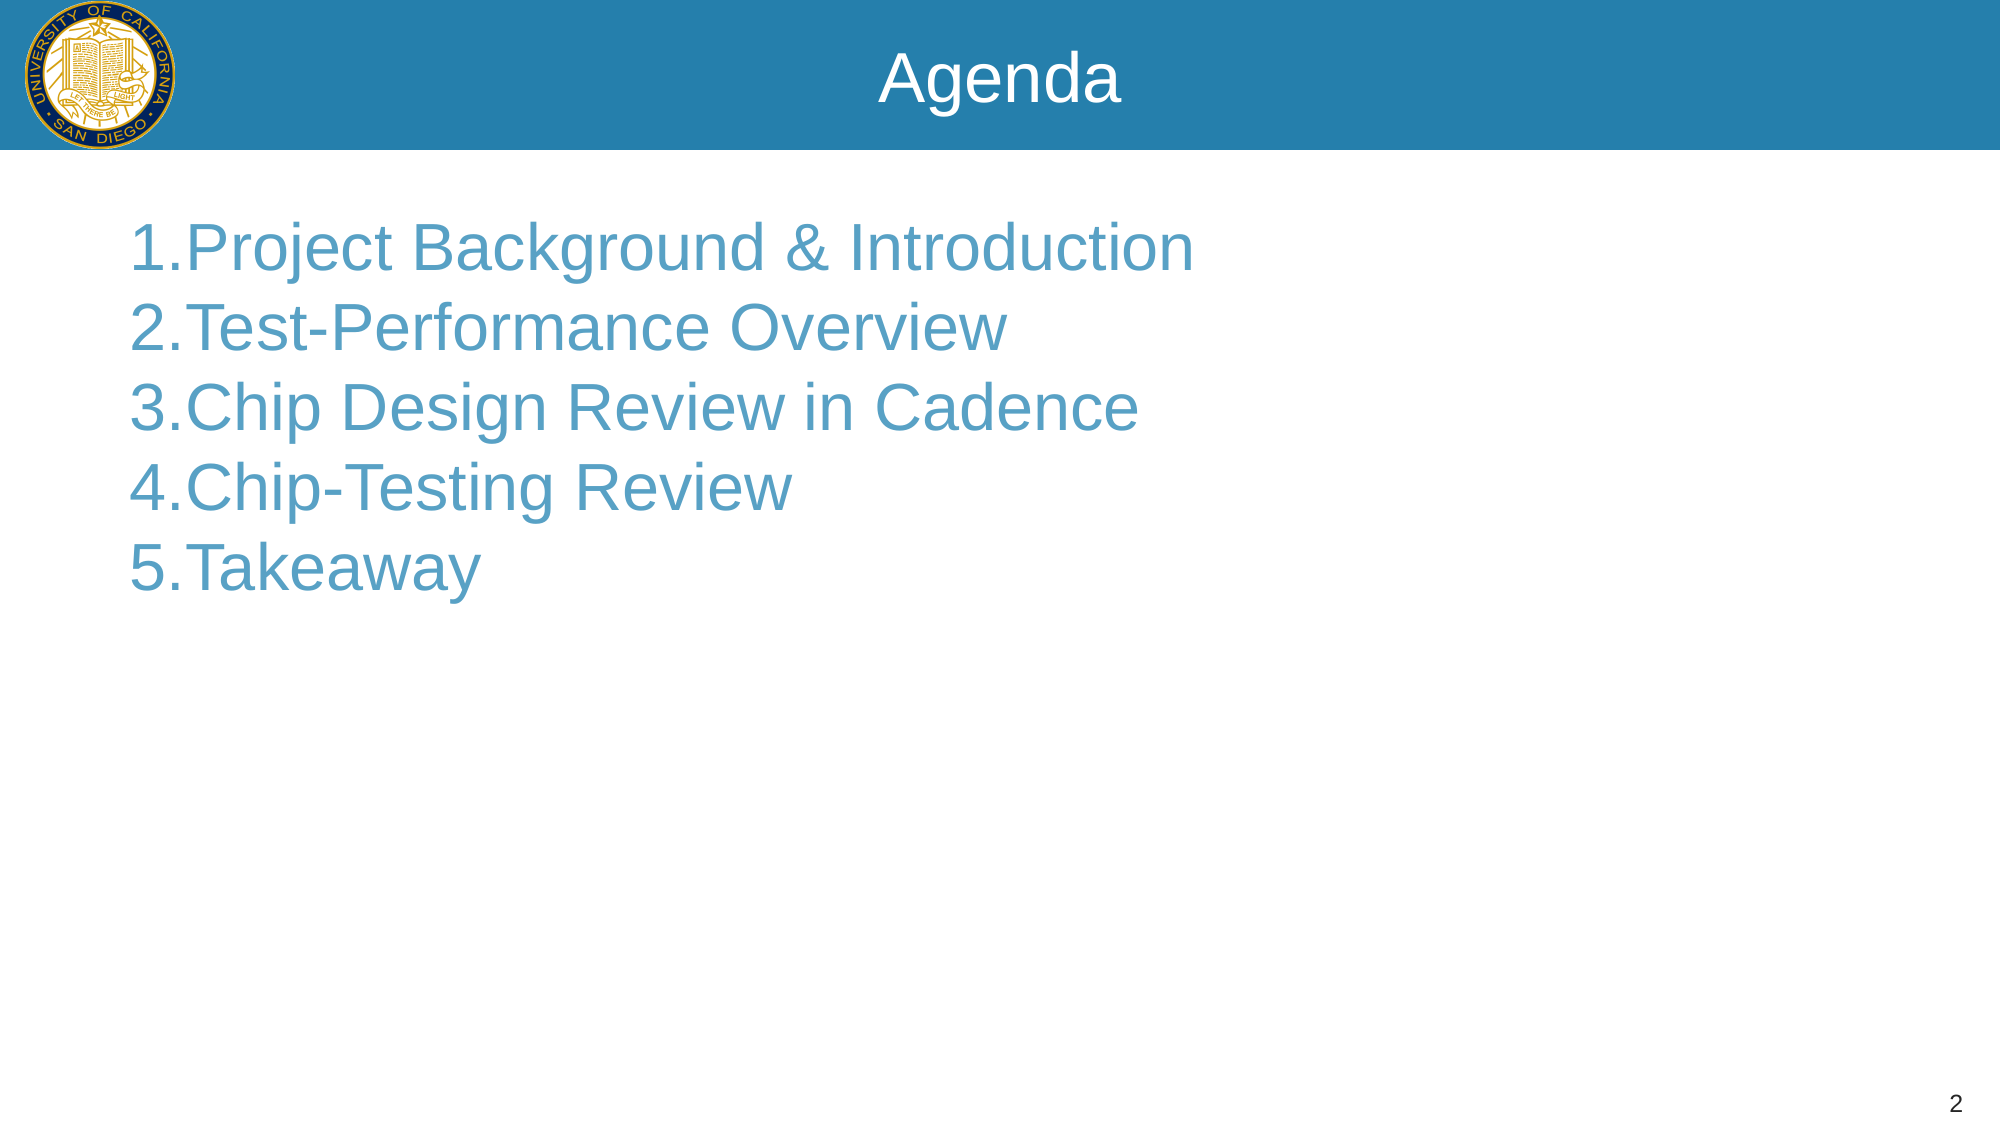

# Agenda
Project Background & Introduction
Test-Performance Overview
Chip Design Review in Cadence
Chip-Testing Review
Takeaway
2